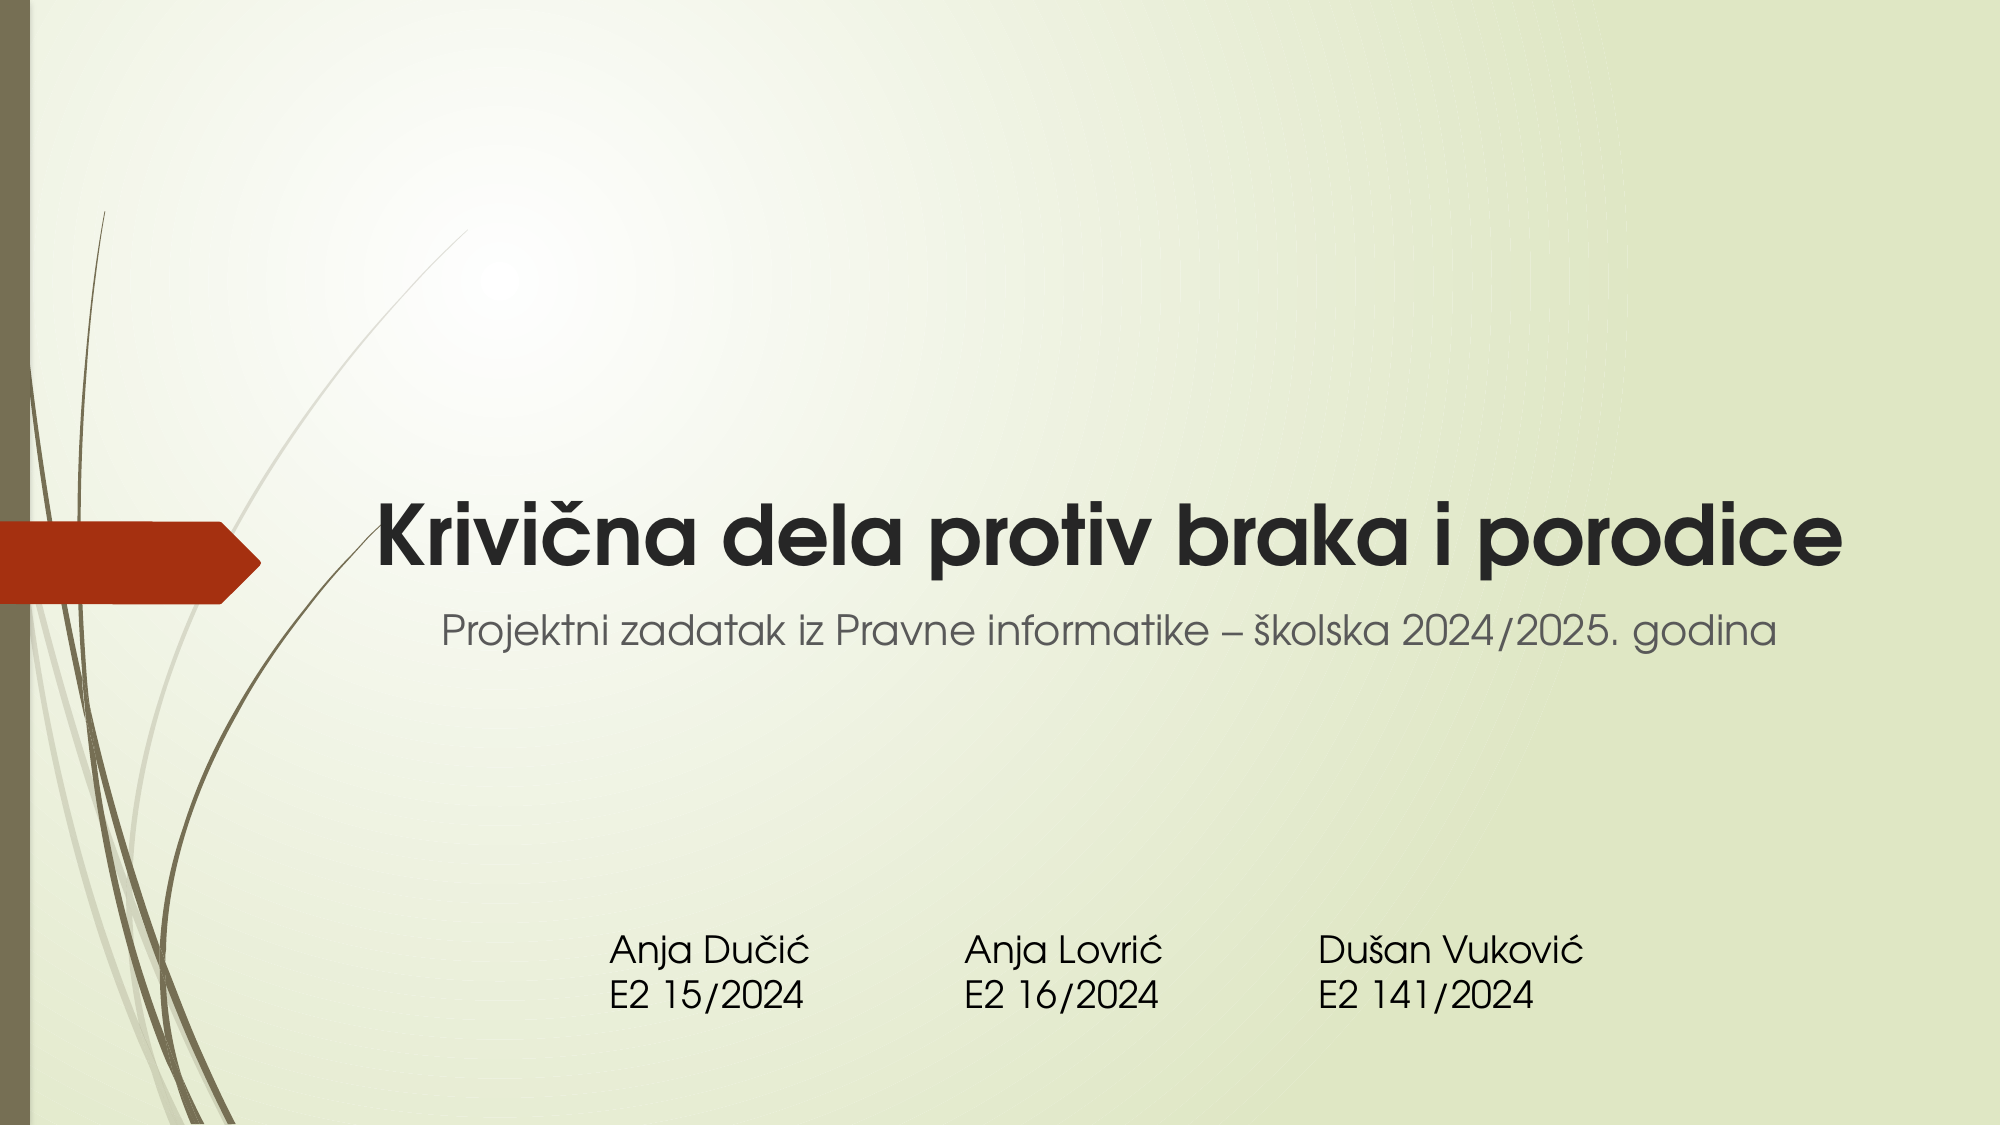

# Krivična dela protiv braka i porodice
Projektni zadatak iz Pravne informatike – školska 2024/2025. godina
Anja Lovrić
E2 16/2024
Dušan Vuković
E2 141/2024
Anja Dučić
E2 15/2024